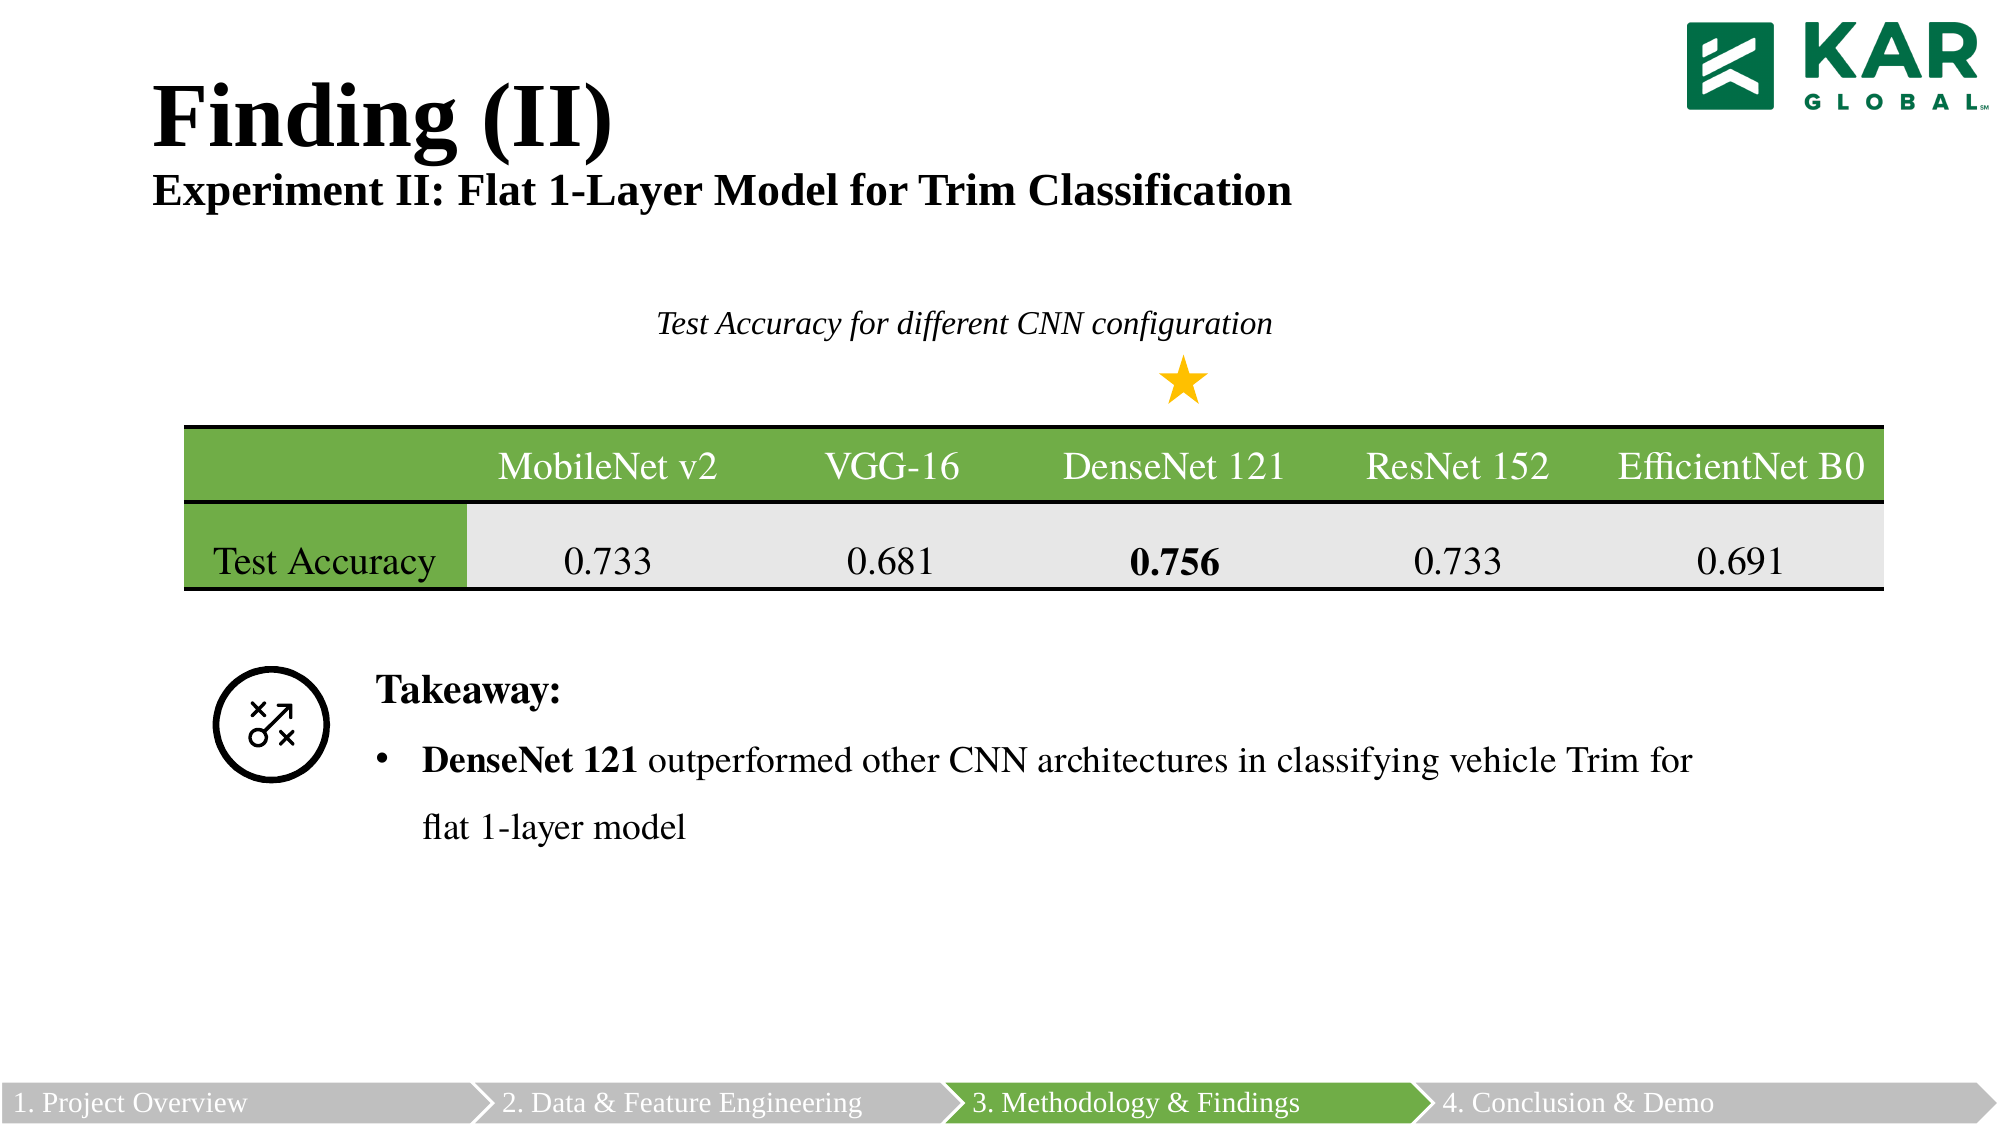

# Finding (II) Experiment II: Flat 1-Layer Model for Trim Classification
Test Accuracy for different CNN configuration

|  | MobileNet v2 | VGG-16 | DenseNet 121 | ResNet 152 | EfficientNet B0 |
| --- | --- | --- | --- | --- | --- |
| Test Accuracy | 0.733 | 0.681 | 0.756 | 0.733 | 0.691 |
Takeaway:
DenseNet 121 outperformed other CNN architectures in classifying vehicle Trim for flat 1-layer model

1. Project Overview
2. Data & Feature Engineering
3. Methodology & Findings
4. Conclusion & Demo